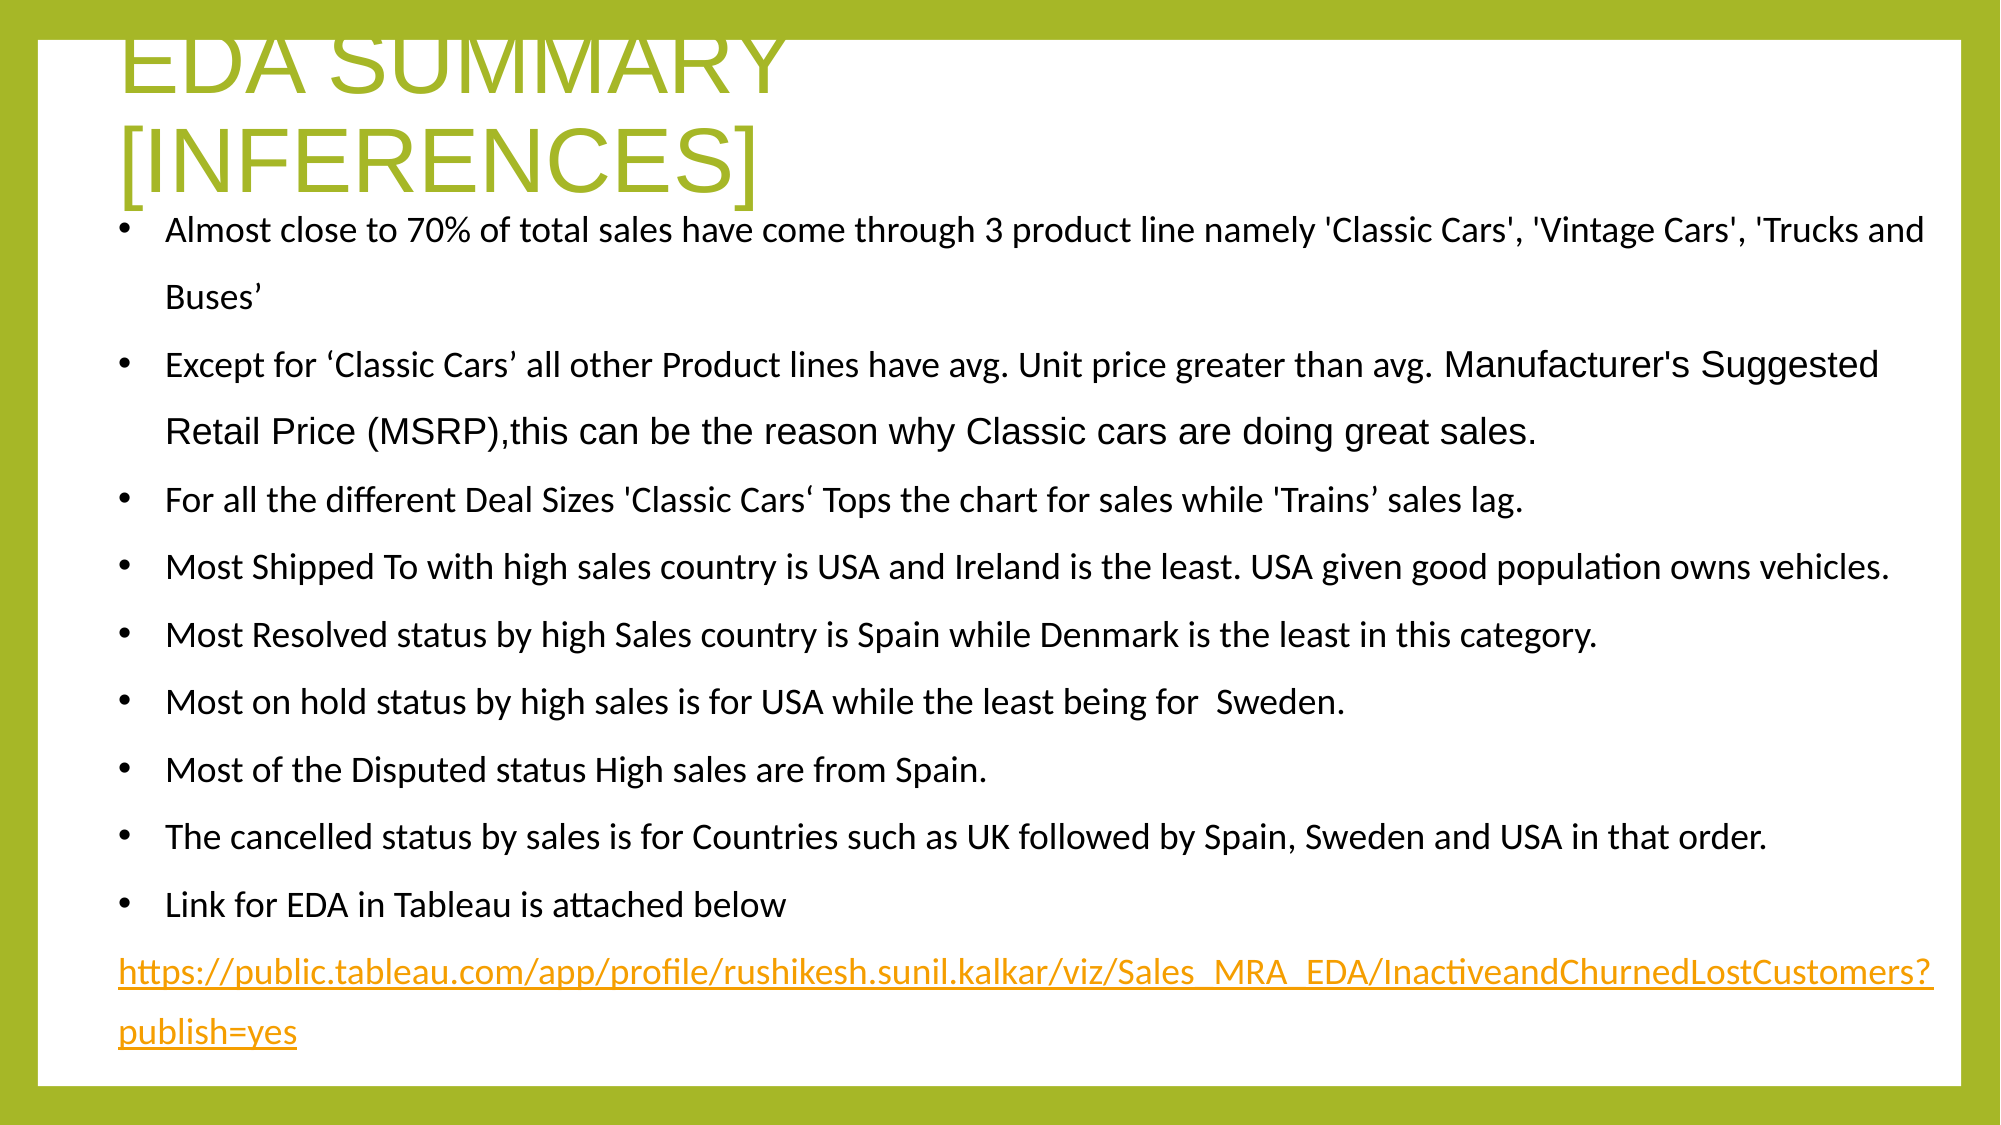

# EDA SUMMARY [INFERENCES]
Almost close to 70% of total sales have come through 3 product line namely 'Classic Cars', 'Vintage Cars', 'Trucks and Buses’
Except for ‘Classic Cars’ all other Product lines have avg. Unit price greater than avg. Manufacturer's Suggested Retail Price (MSRP),this can be the reason why Classic cars are doing great sales.
For all the different Deal Sizes 'Classic Cars‘ Tops the chart for sales while 'Trains’ sales lag.
Most Shipped To with high sales country is USA and Ireland is the least. USA given good population owns vehicles.
Most Resolved status by high Sales country is Spain while Denmark is the least in this category.
Most on hold status by high sales is for USA while the least being for  Sweden.
Most of the Disputed status High sales are from Spain.
The cancelled status by sales is for Countries such as UK followed by Spain, Sweden and USA in that order.
Link for EDA in Tableau is attached below
https://public.tableau.com/app/profile/rushikesh.sunil.kalkar/viz/Sales_MRA_EDA/InactiveandChurnedLostCustomers?publish=yes